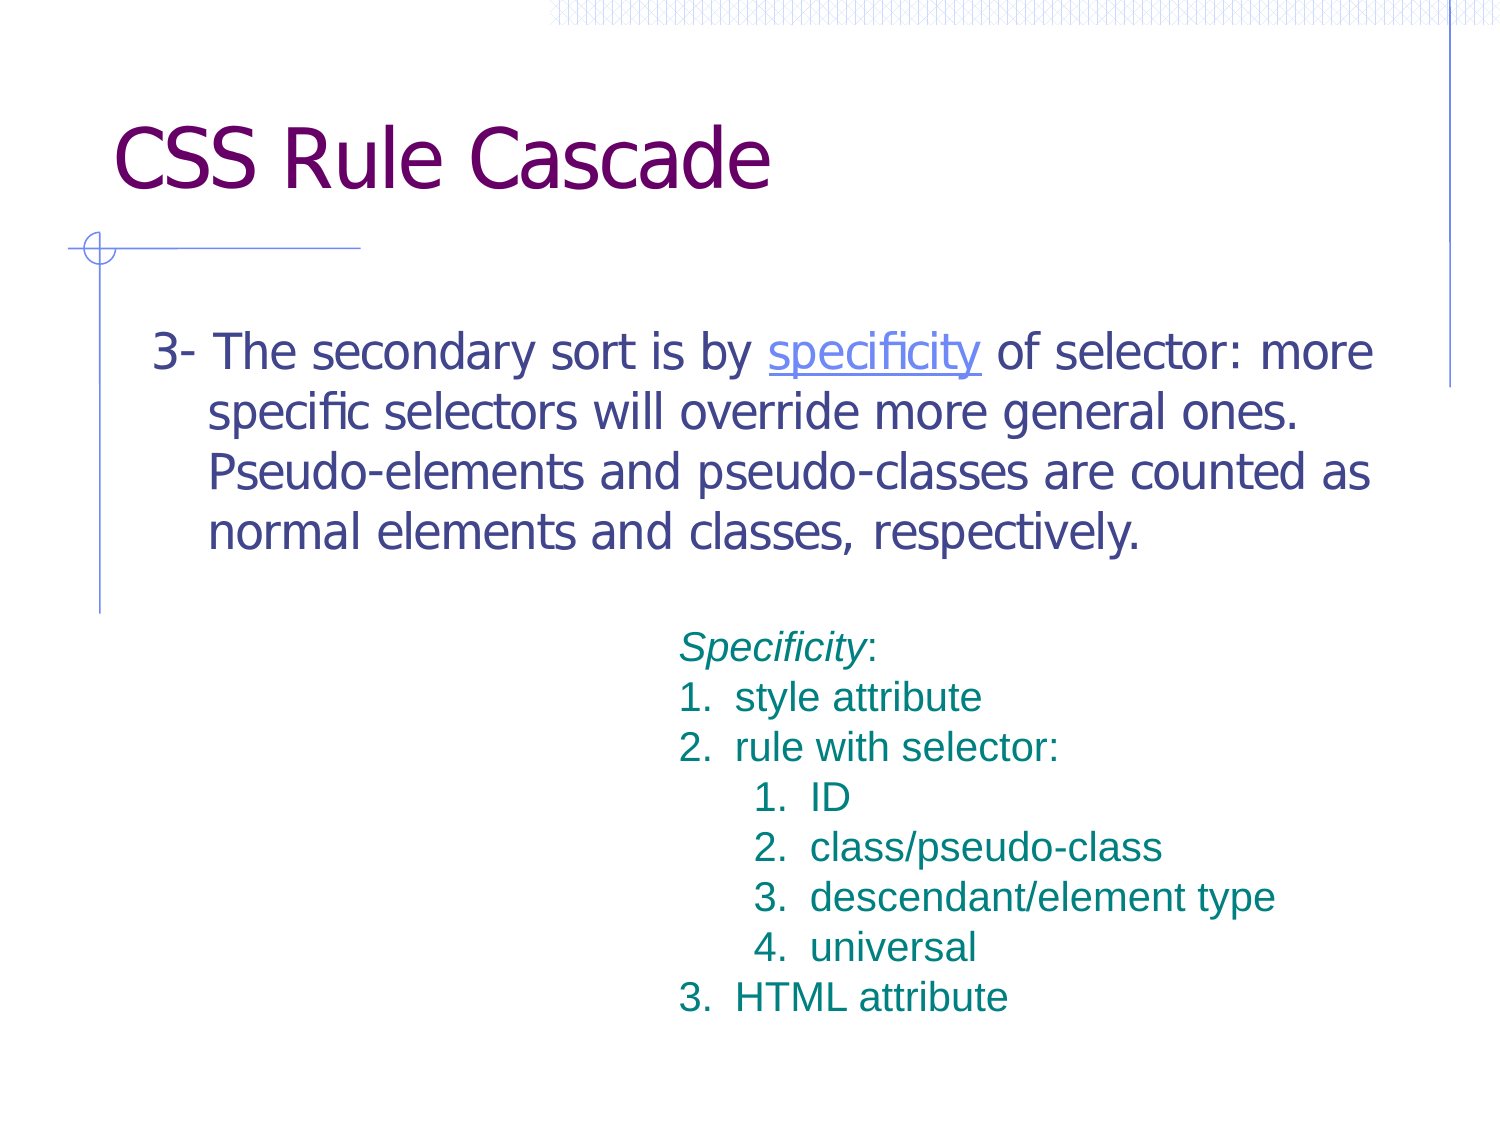

# CSS Rule Cascade
3- The secondary sort is by specificity of selector: more specific selectors will override more general ones. Pseudo-elements and pseudo-classes are counted as normal elements and classes, respectively.
Specificity:
style attribute
rule with selector:
ID
class/pseudo-class
descendant/element type
universal
HTML attribute